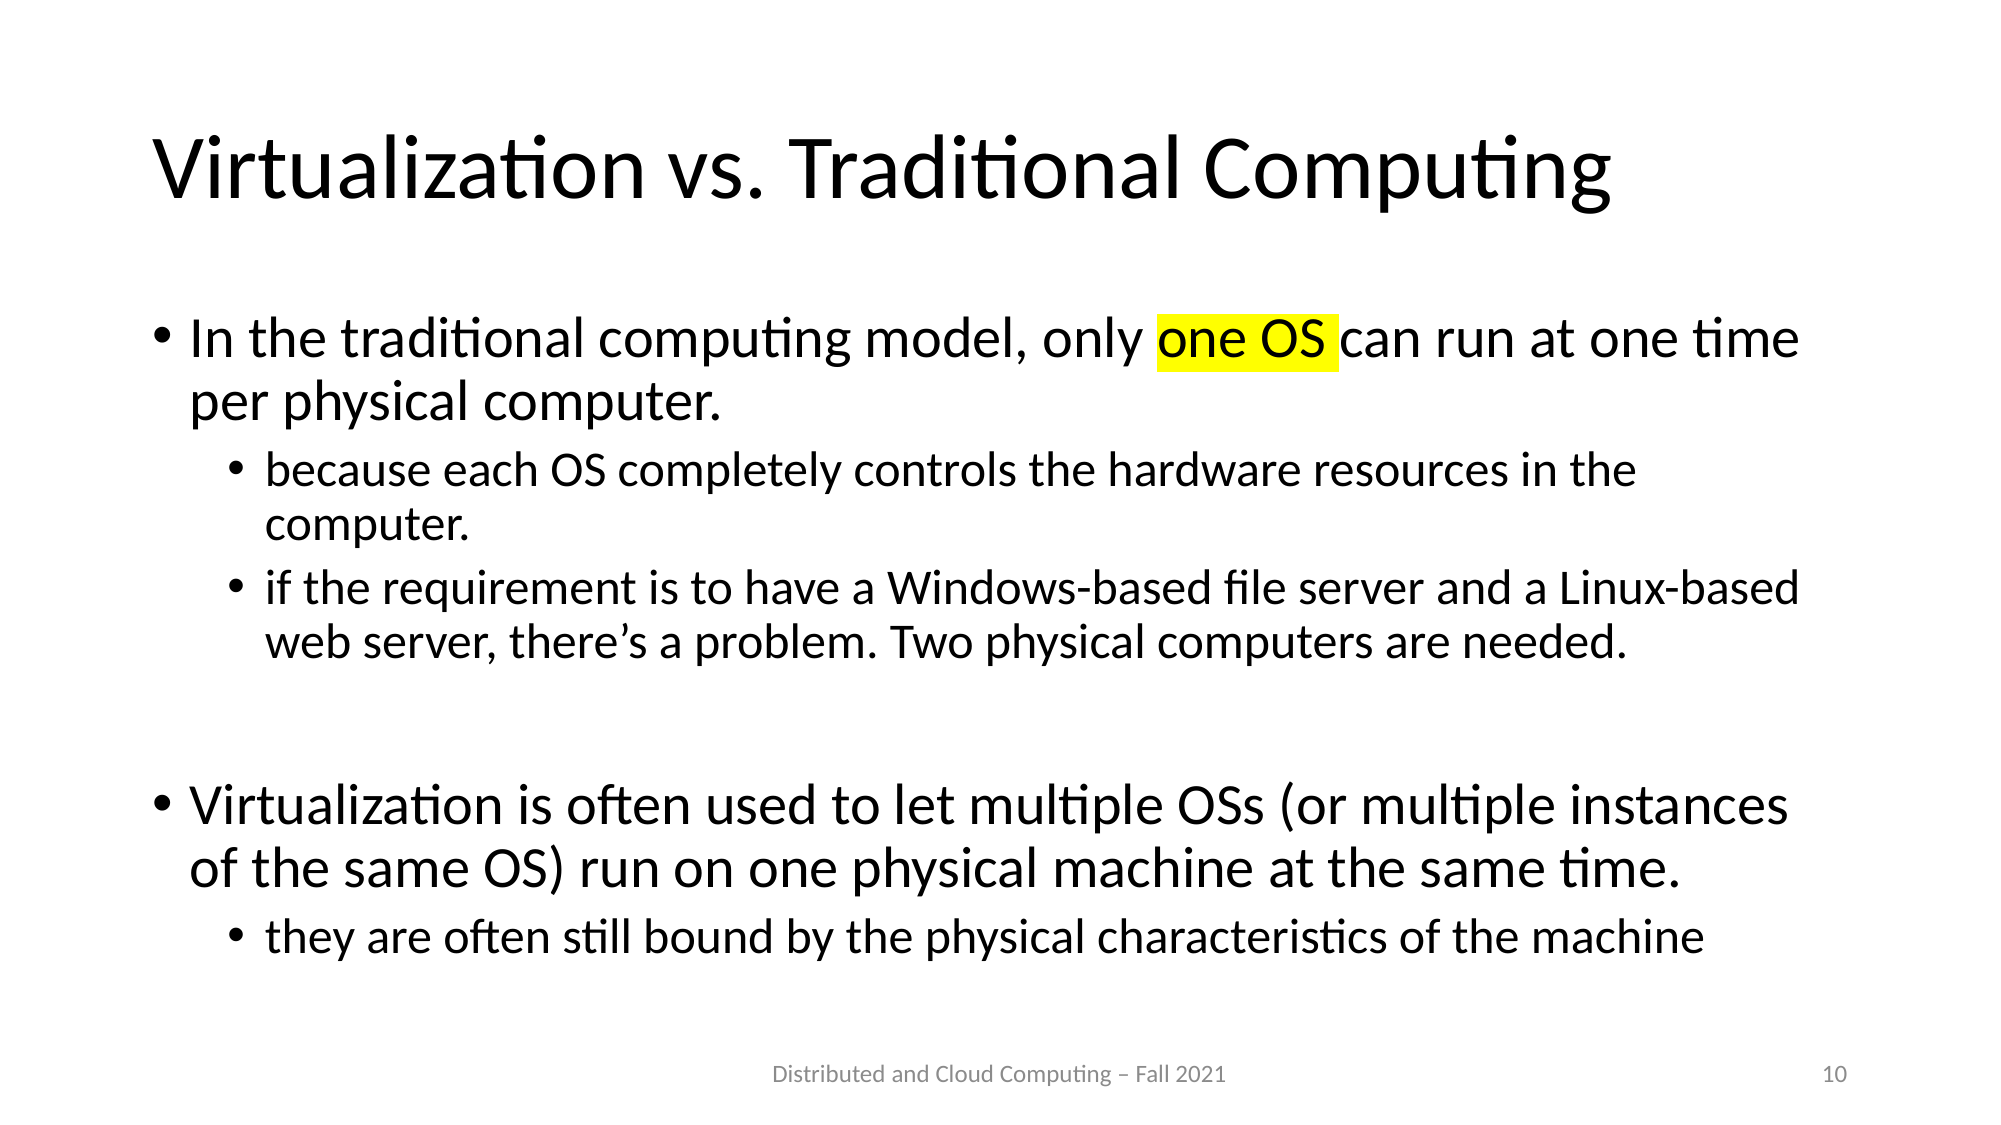

# Virtualization vs. Traditional Computing
In the traditional computing model, only one OS can run at one time per physical computer.
because each OS completely controls the hardware resources in the computer.
if the requirement is to have a Windows-based file server and a Linux-based web server, there’s a problem. Two physical computers are needed.

Virtualization is often used to let multiple OSs (or multiple instances of the same OS) run on one physical machine at the same time.
they are often still bound by the physical characteristics of the machine

Distributed and Cloud Computing – Fall 2021
10